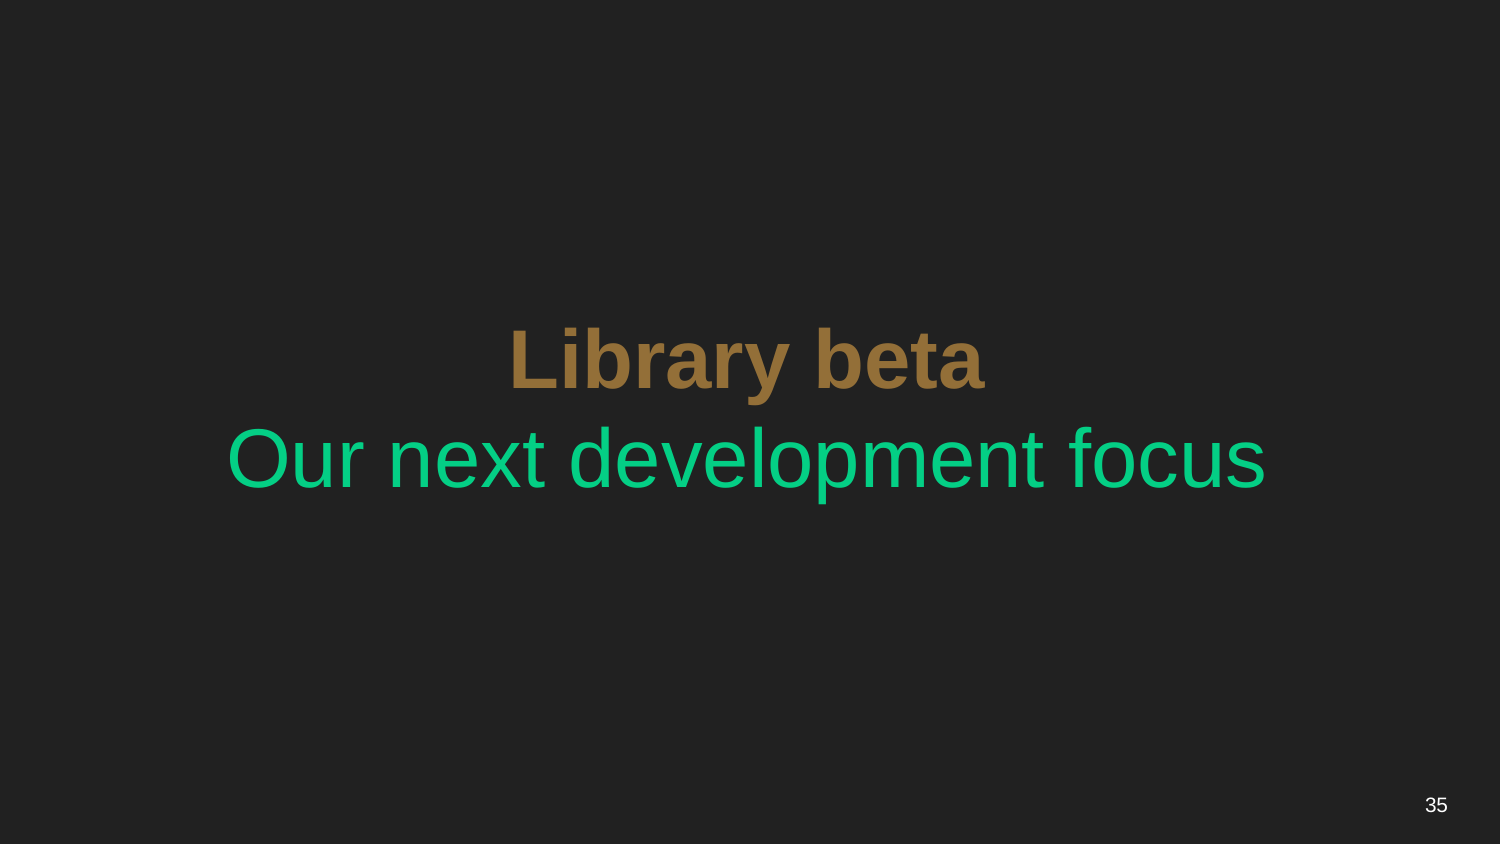

# Library beta
Our next development focus
35